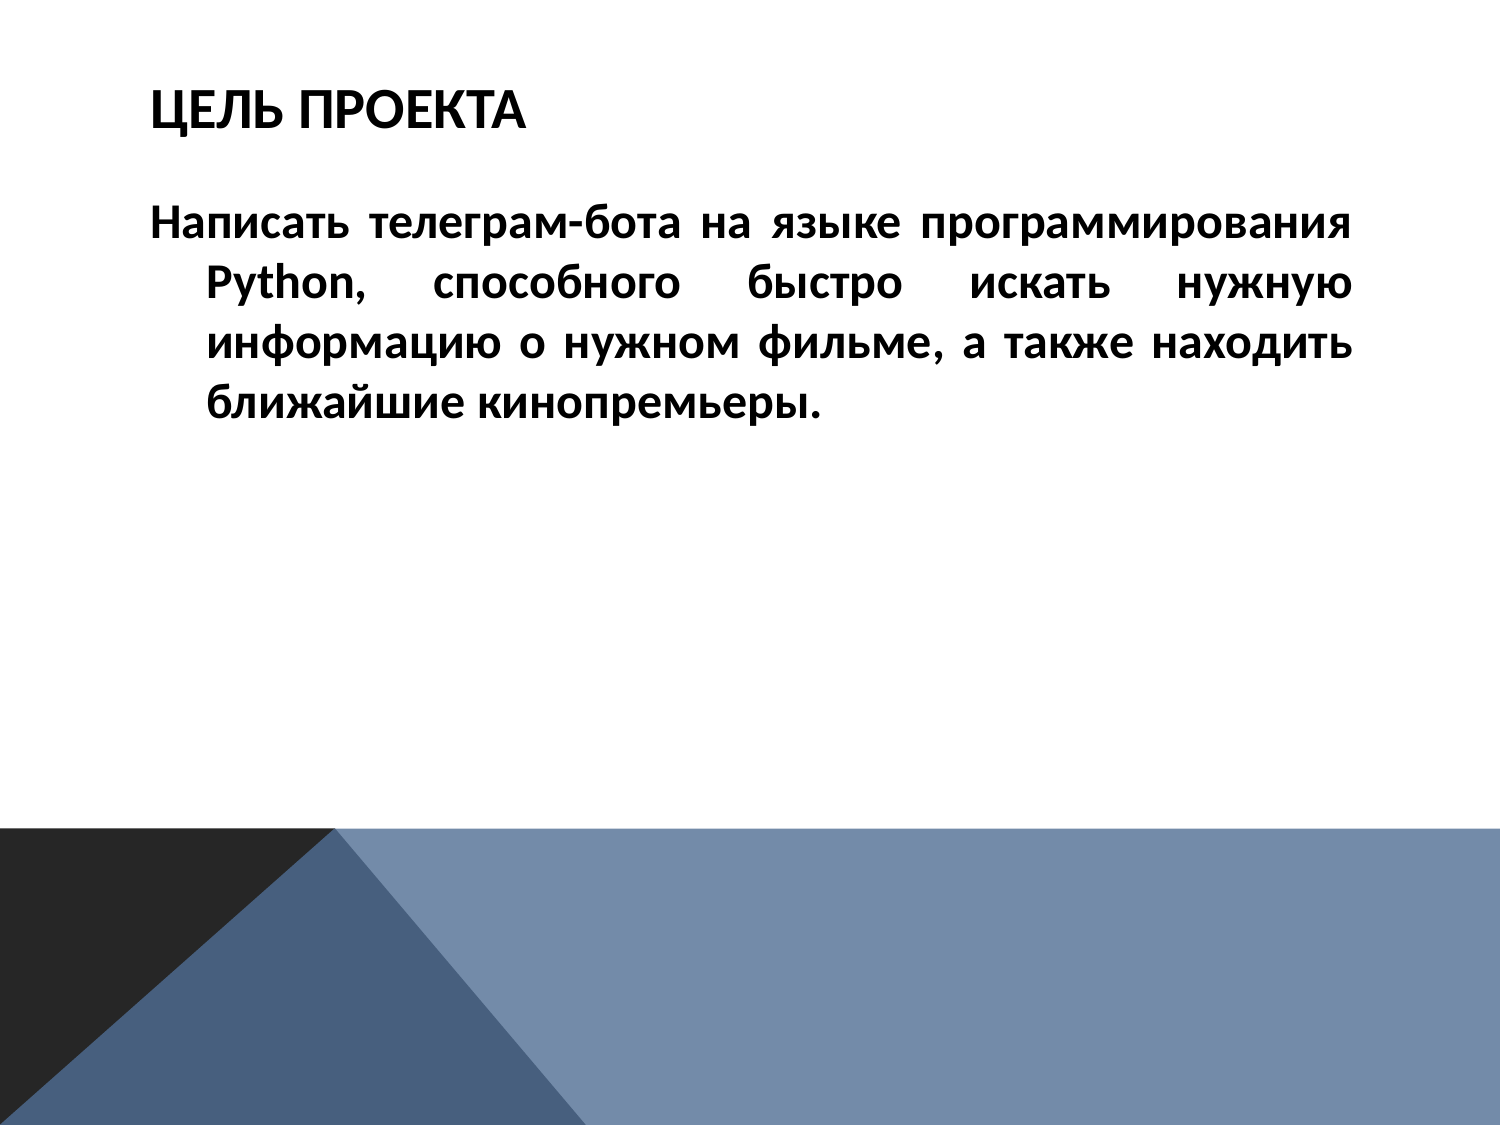

# Цель проекта
Написать телеграм-бота на языке программирования Python, способного быстро искать нужную информацию о нужном фильме, а также находить ближайшие кинопремьеры.